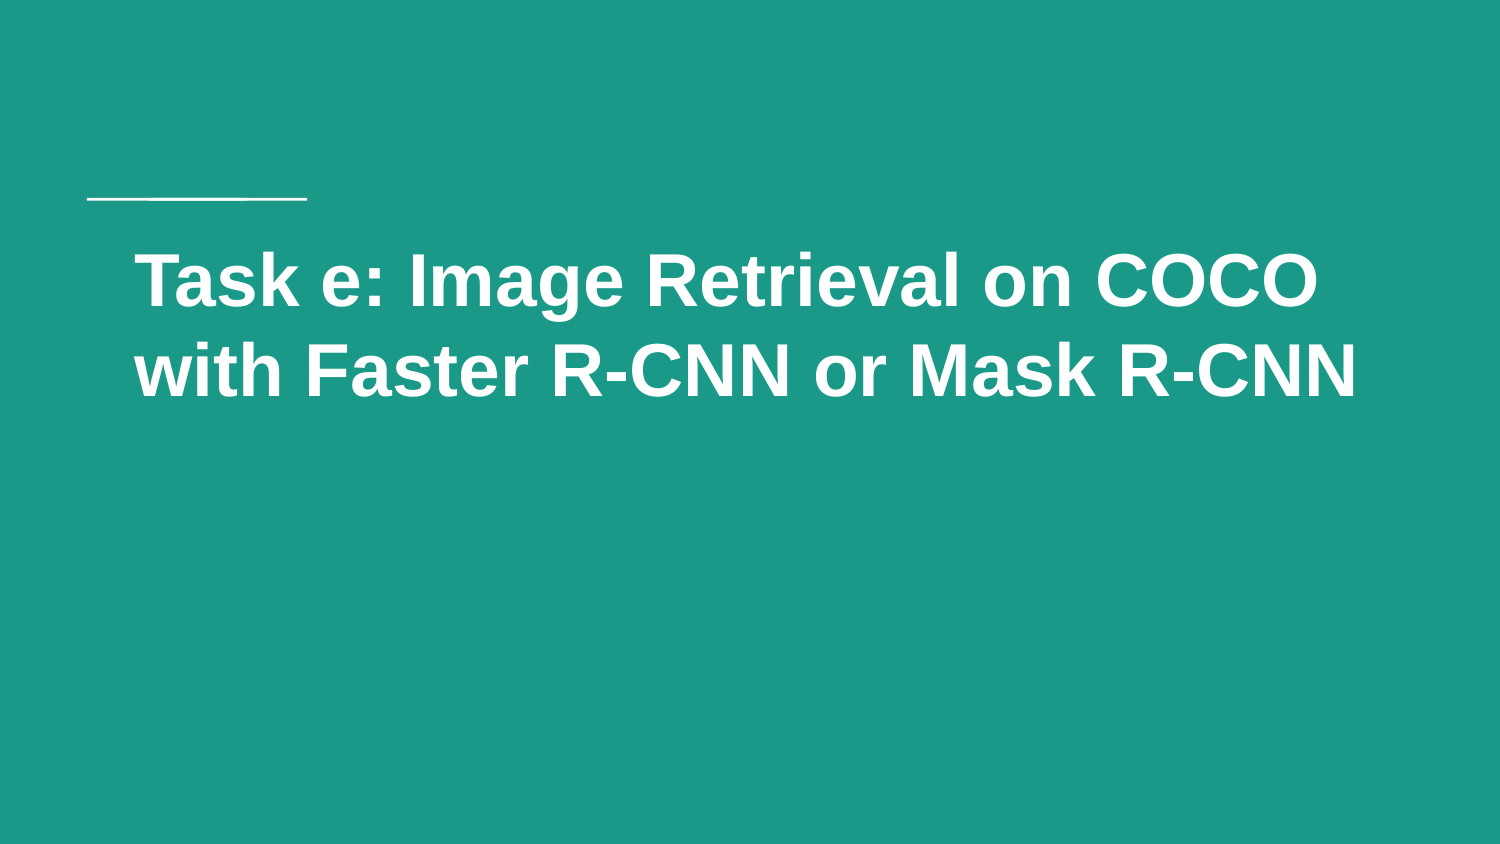

# Task e: Image Retrieval on COCO with Faster R-CNN or Mask R-CNN